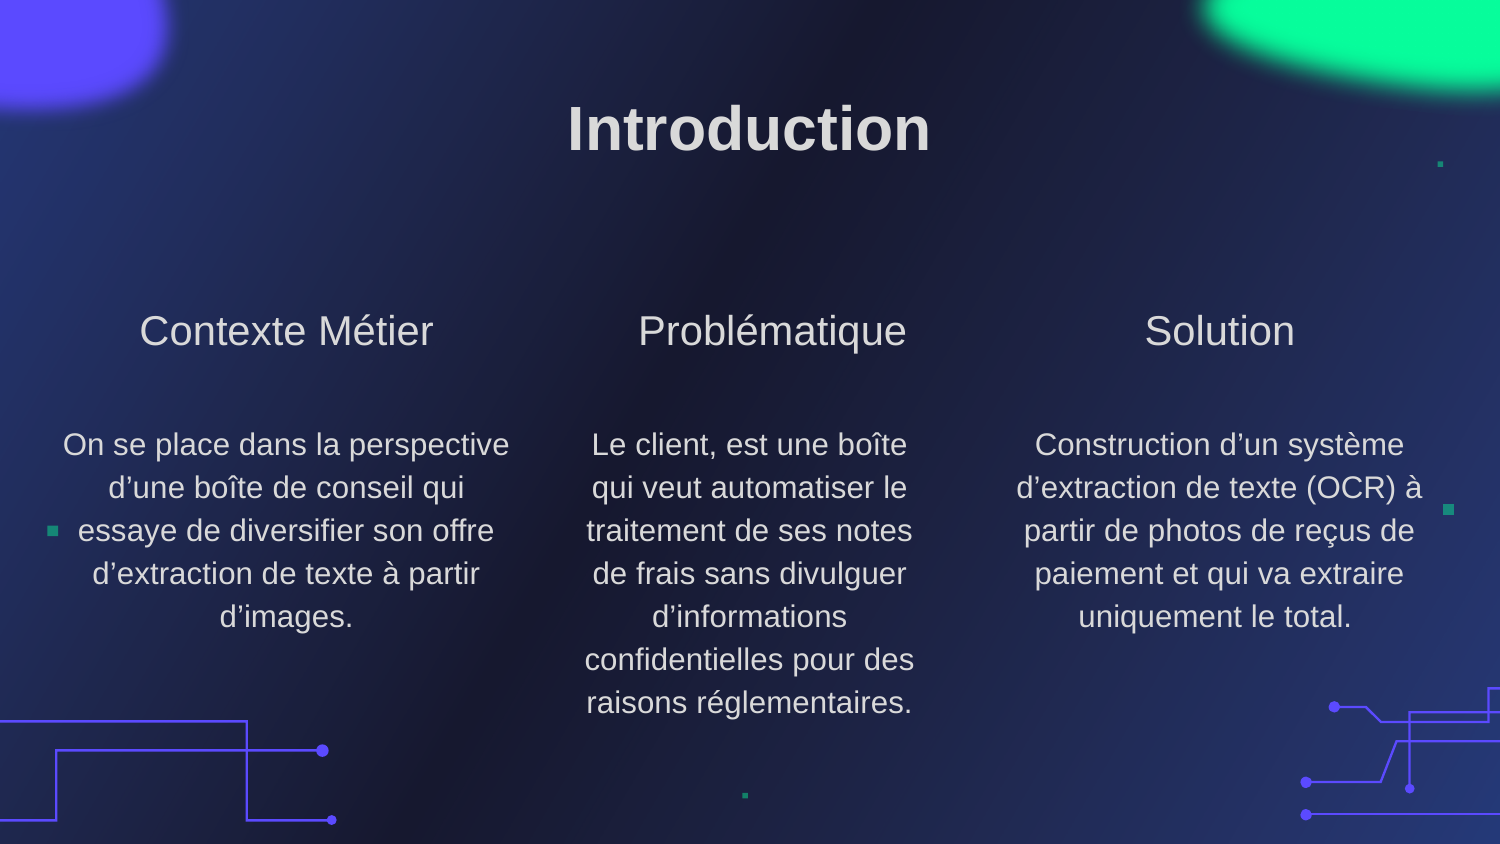

# Introduction
Contexte Métier
Problématique
Solution
On se place dans la perspective d’une boîte de conseil qui essaye de diversifier son offre d’extraction de texte à partir d’images.
Le client, est une boîte qui veut automatiser le traitement de ses notes de frais sans divulguer d’informations confidentielles pour des raisons réglementaires.

Construction d’un système d’extraction de texte (OCR) à partir de photos de reçus de paiement et qui va extraire uniquement le total.